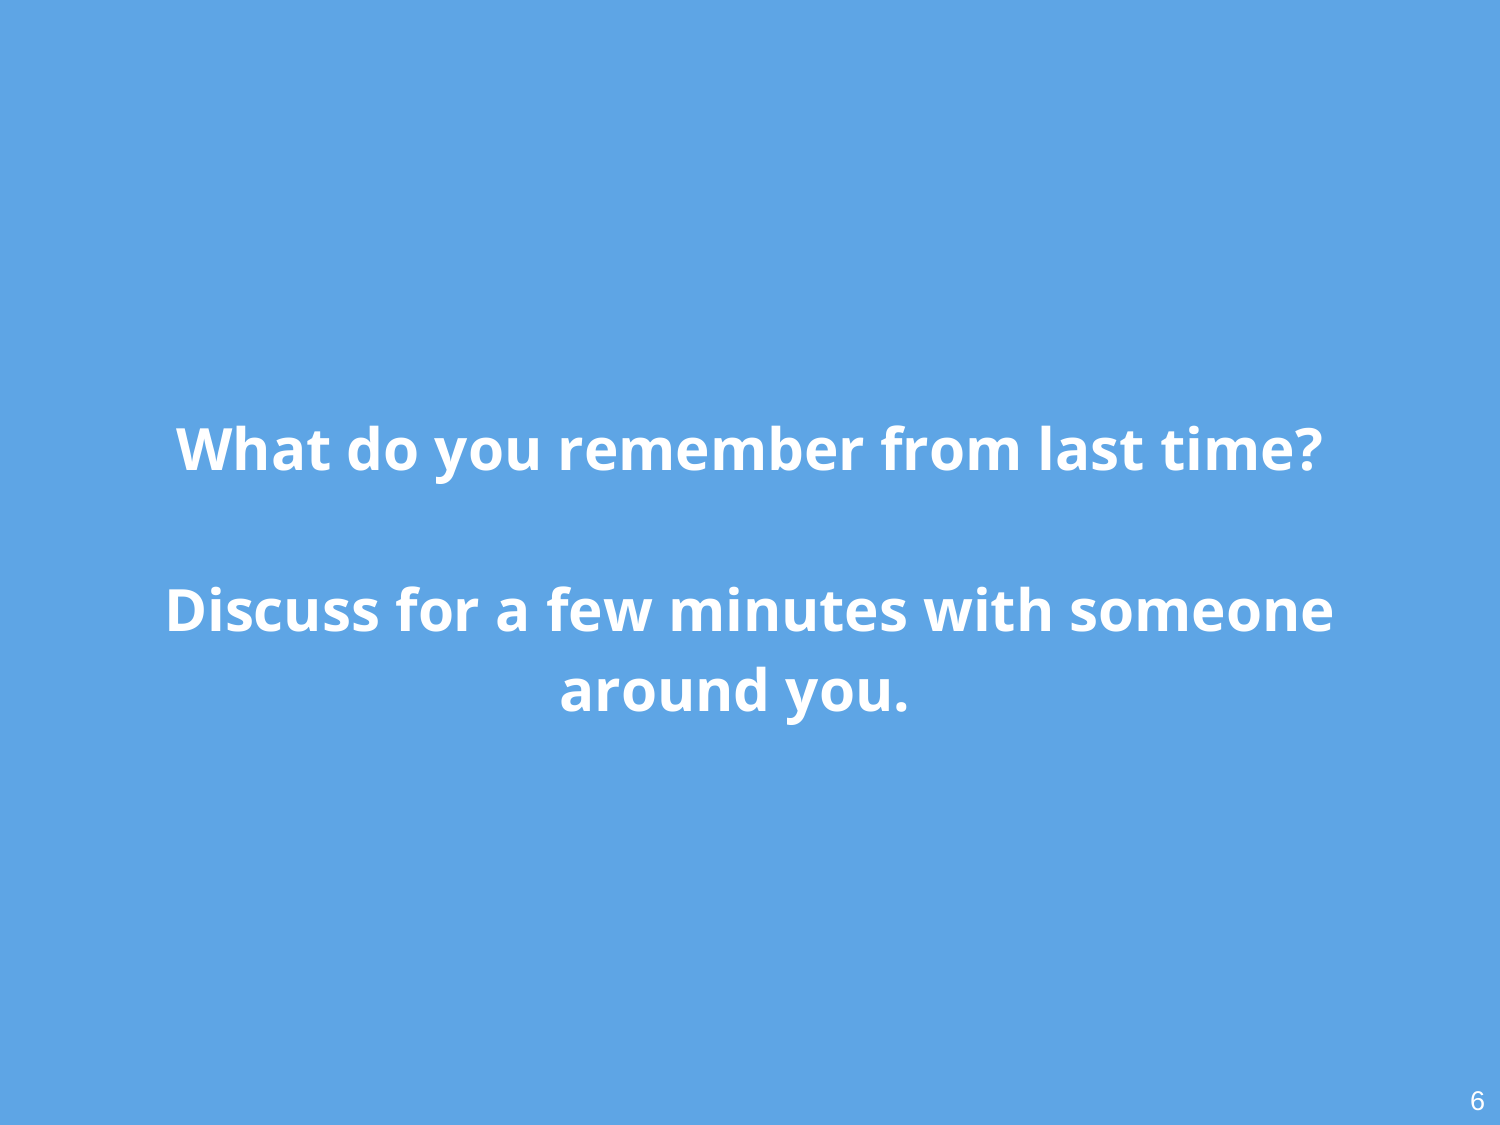

# What do you remember from last time?

Discuss for a few minutes with someone around you.